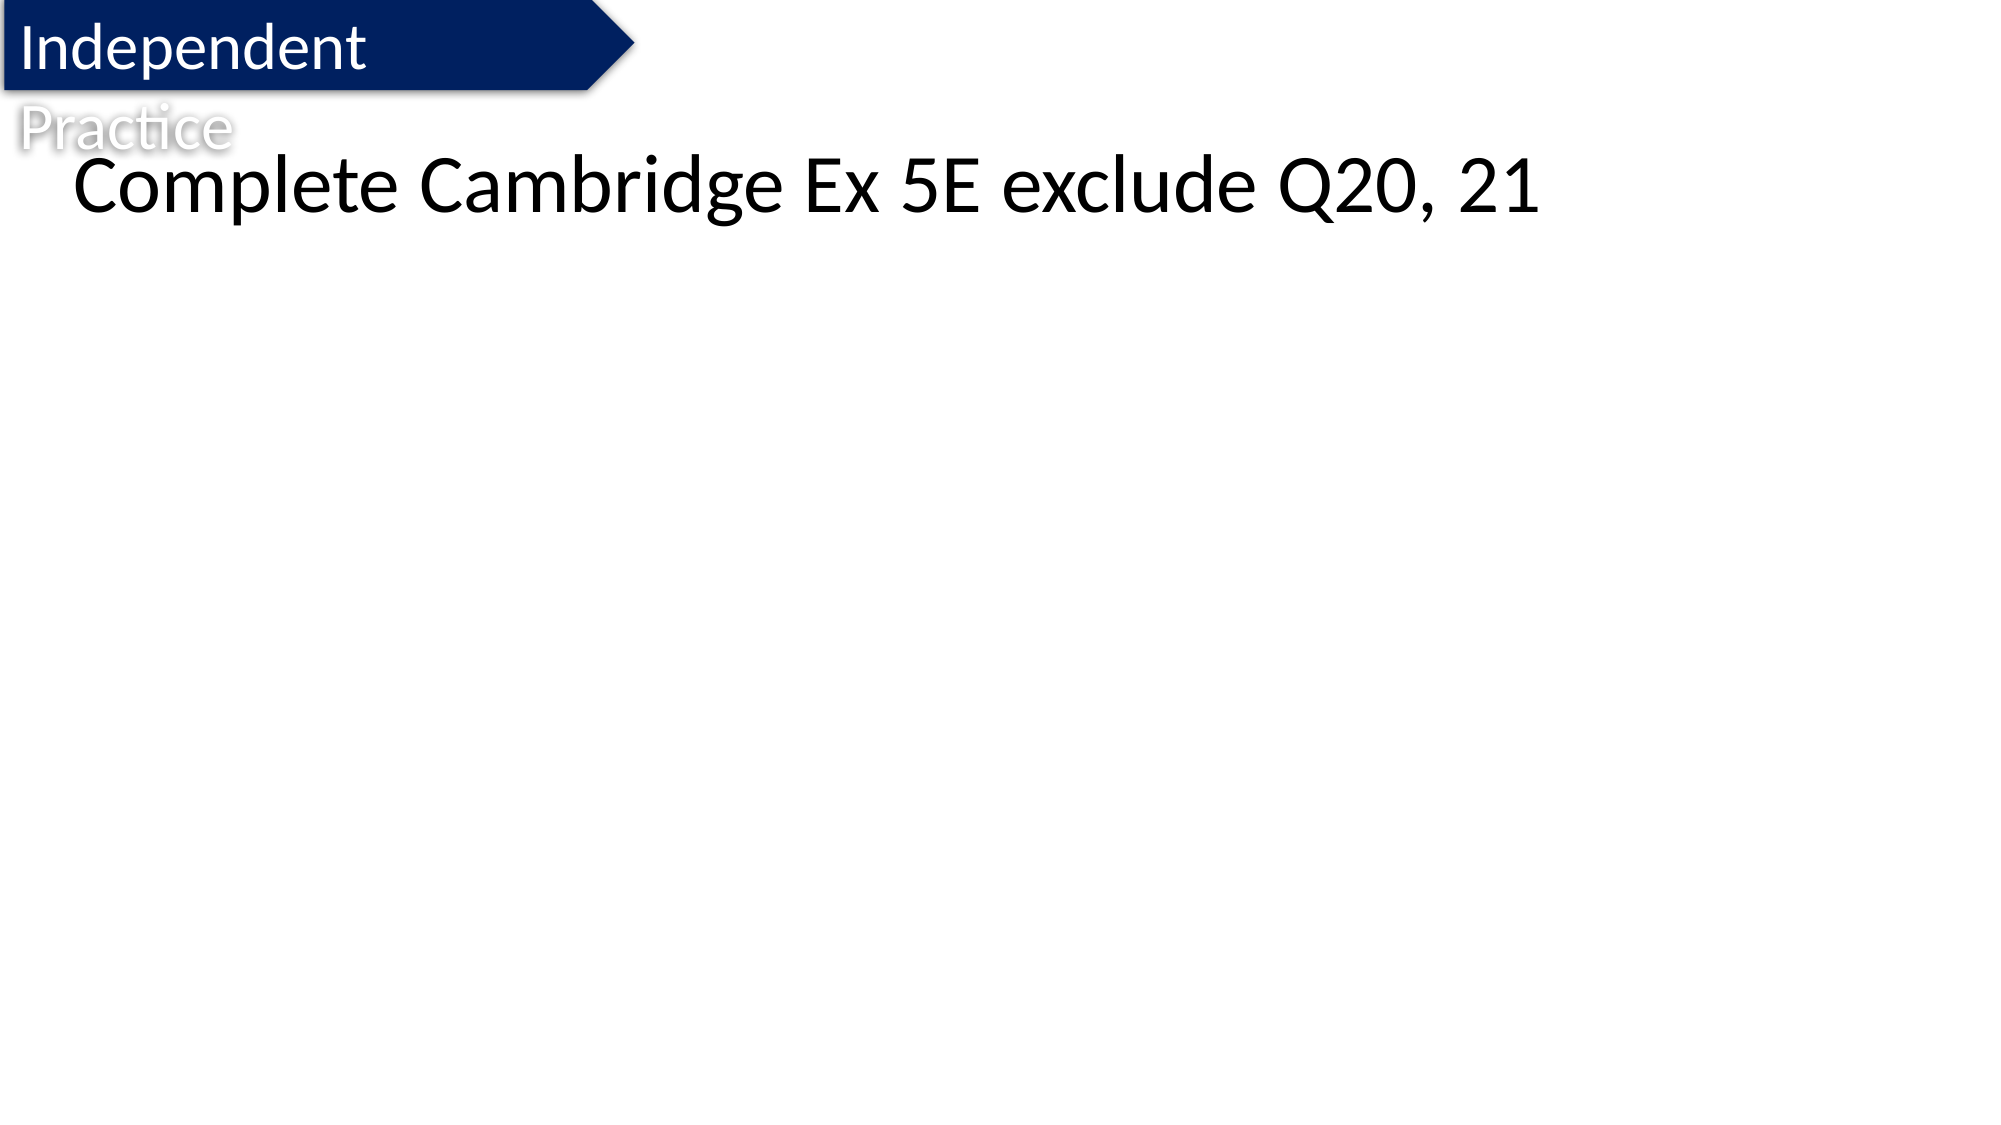

Independent Practice
Complete Cambridge Ex 5E exclude Q20, 21